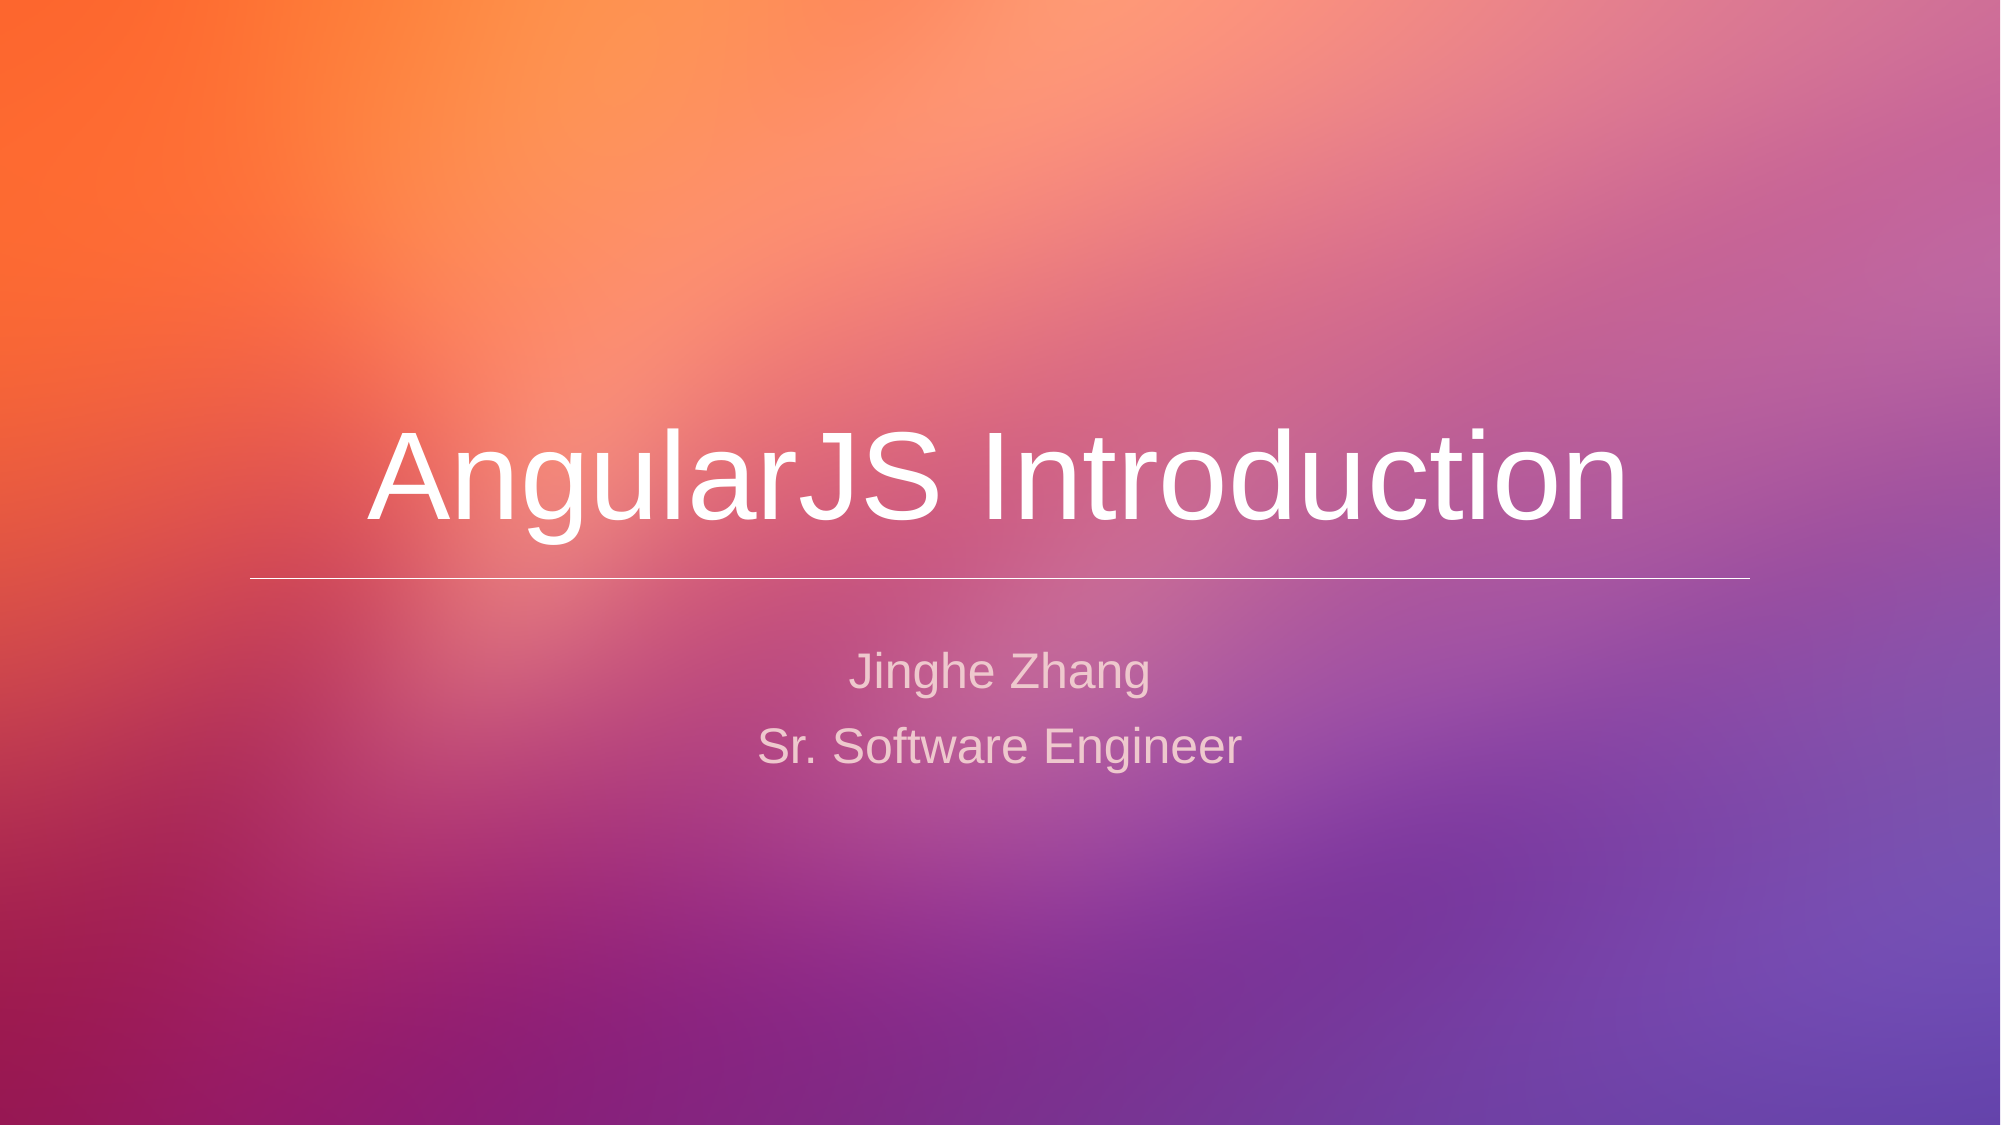

# AngularJS Introduction
Jinghe Zhang
Sr. Software Engineer